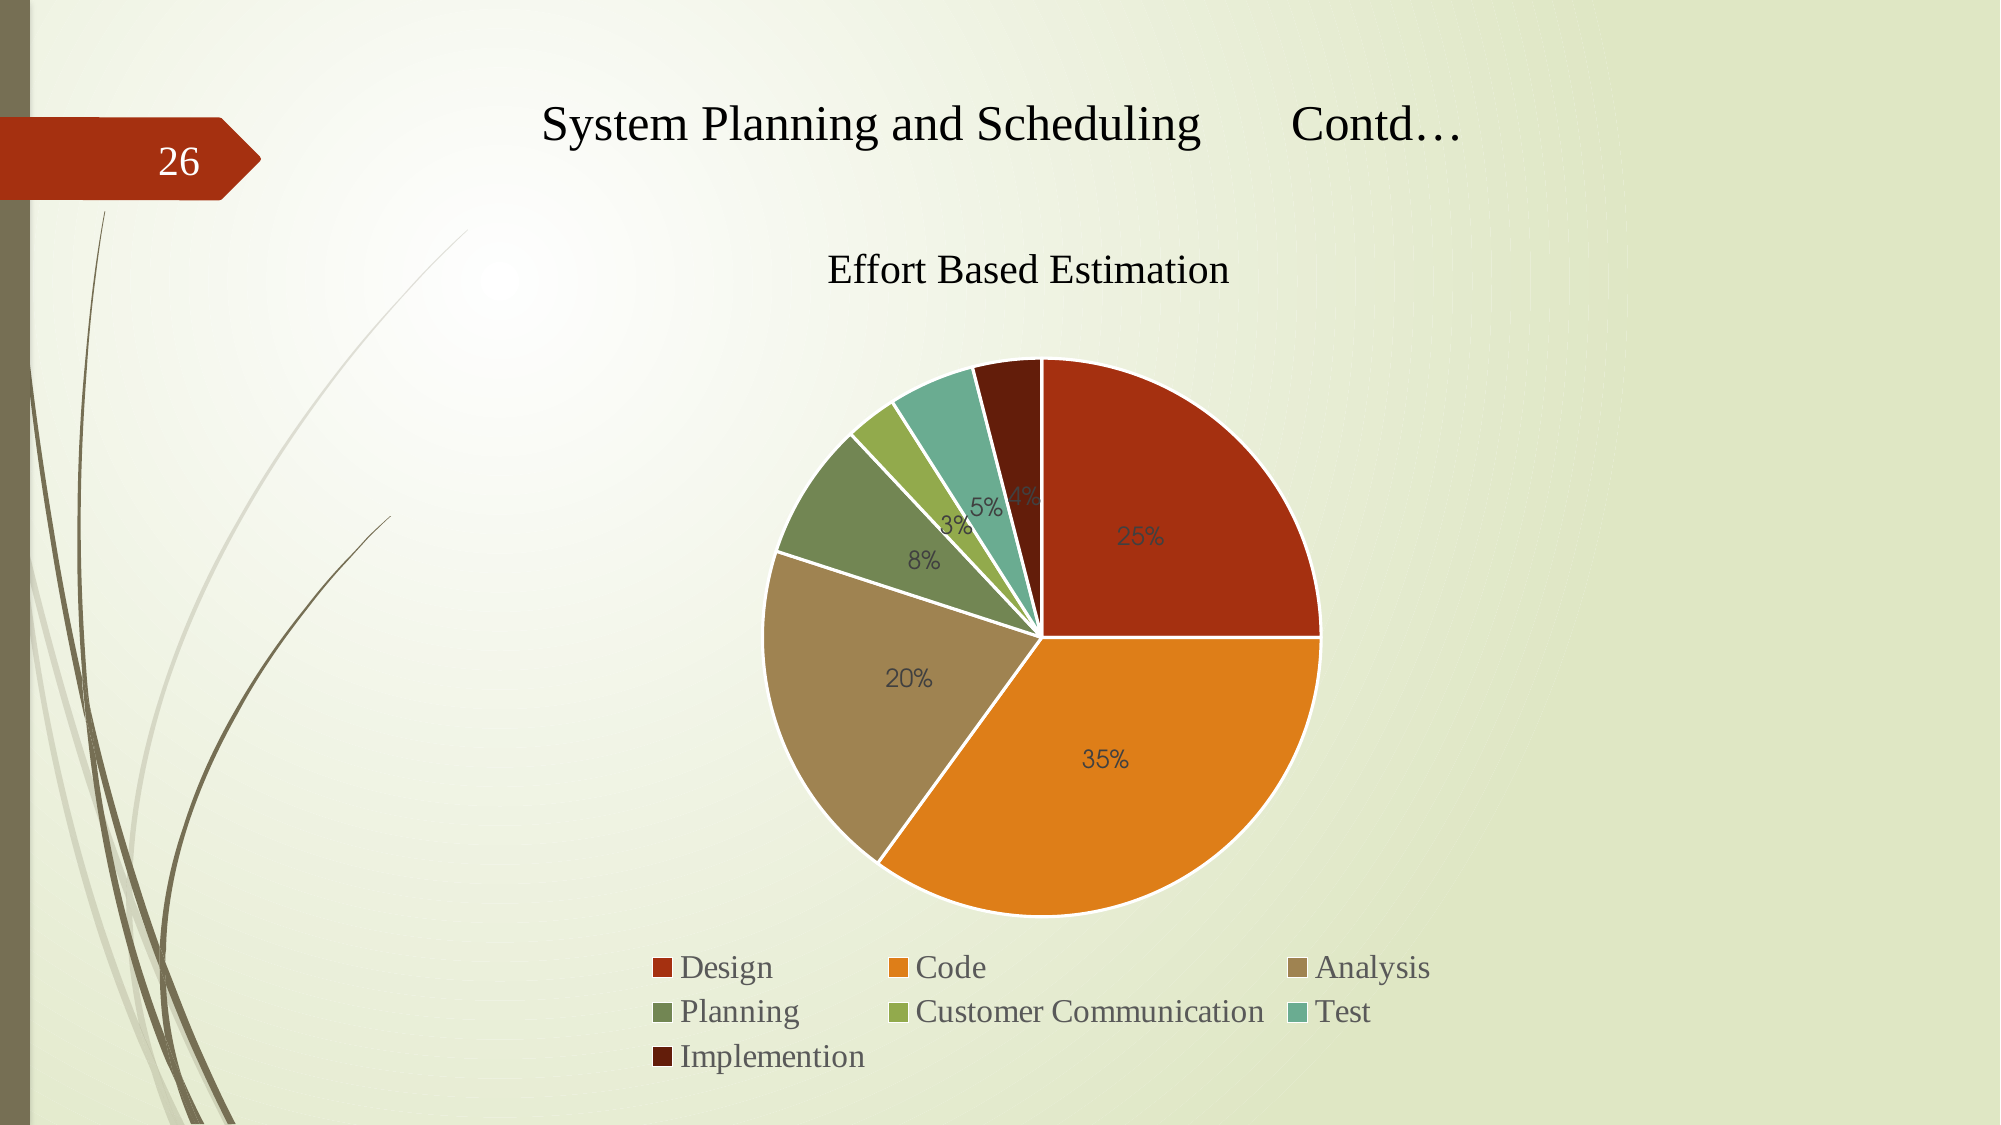

System Planning and Scheduling	Contd…
26
Effort Based Estimation

### Chart

| Category | Estimation |
|---|---|
| Design | 2.5 |
| Code | 3.5 |
| Analysis | 2.0 |
| Planning | 0.8 |
| Customer Communication | 0.3000000000000003 |
| Test | 0.5 |
| Implemention | 0.4 |